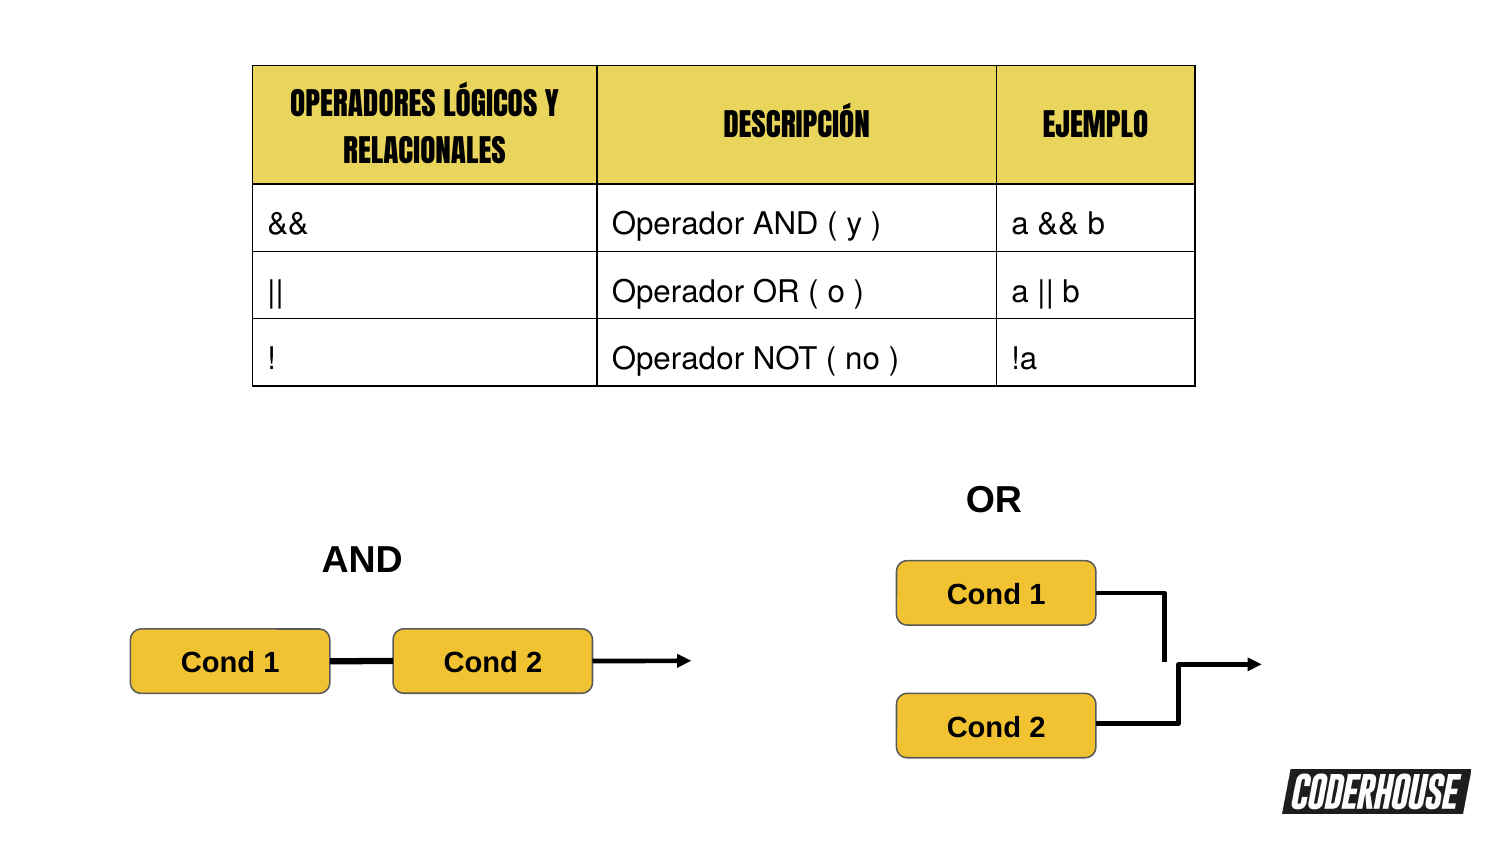

| OPERADORES LÓGICOS Y RELACIONALES | DESCRIPCIÓN | EJEMPLO |
| --- | --- | --- |
| && | Operador AND ( y ) | a && b |
| || | Operador OR ( o ) | a || b |
| ! | Operador NOT ( no ) | !a |
OR
AND
Cond 1
Cond 2
Cond 1
Cond 2